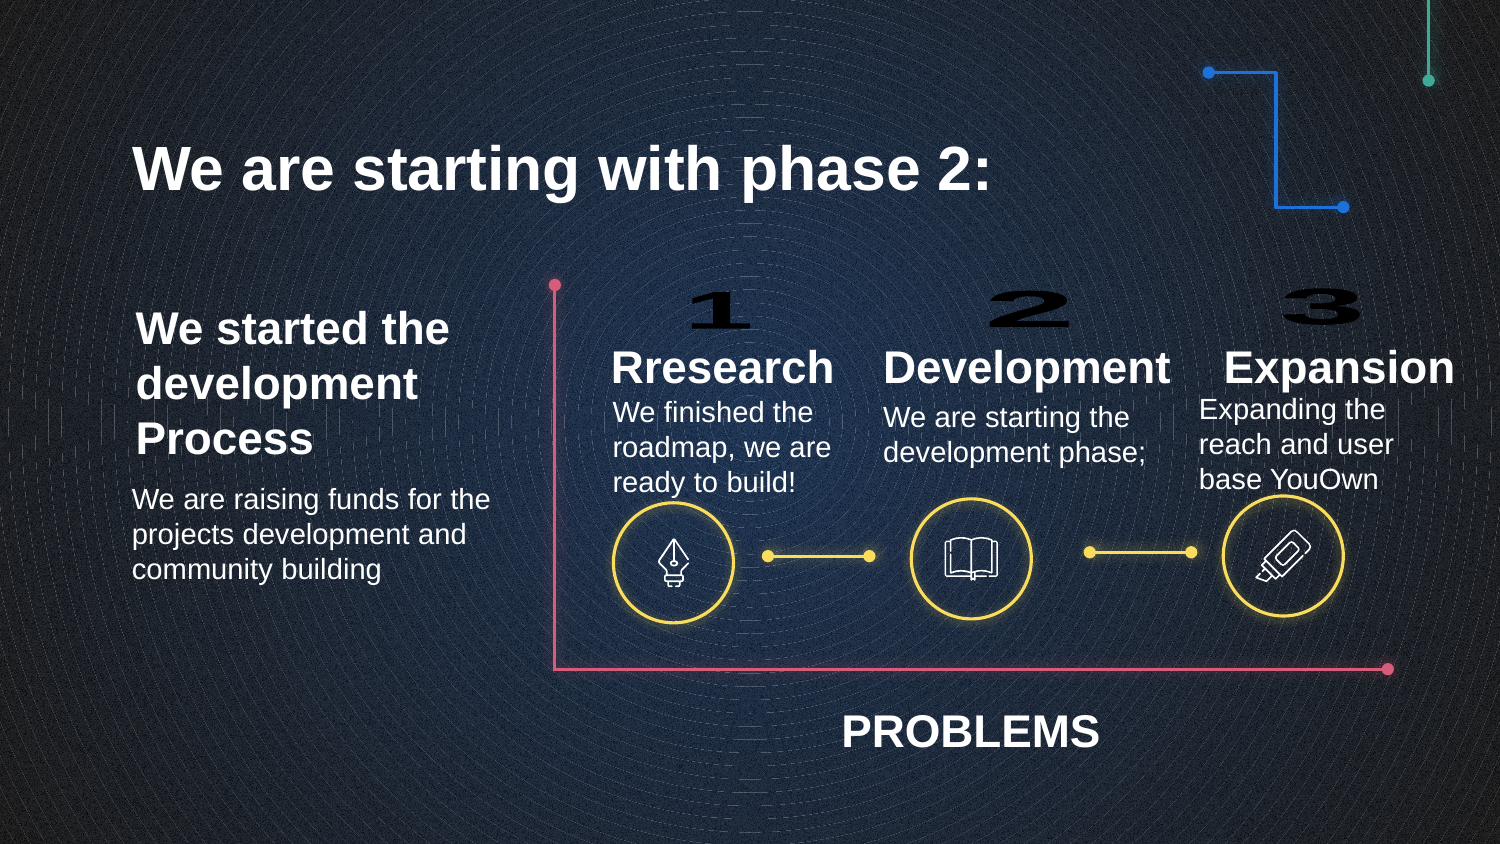

# We are starting with phase 2:
3
2
1
We started the development Process
Rresearch
Development
Expansion
Expanding the reach and user base YouOwn
We finished the roadmap, we are ready to build!
We are starting the development phase;
We are raising funds for the projects development and community building

PROBLEMS